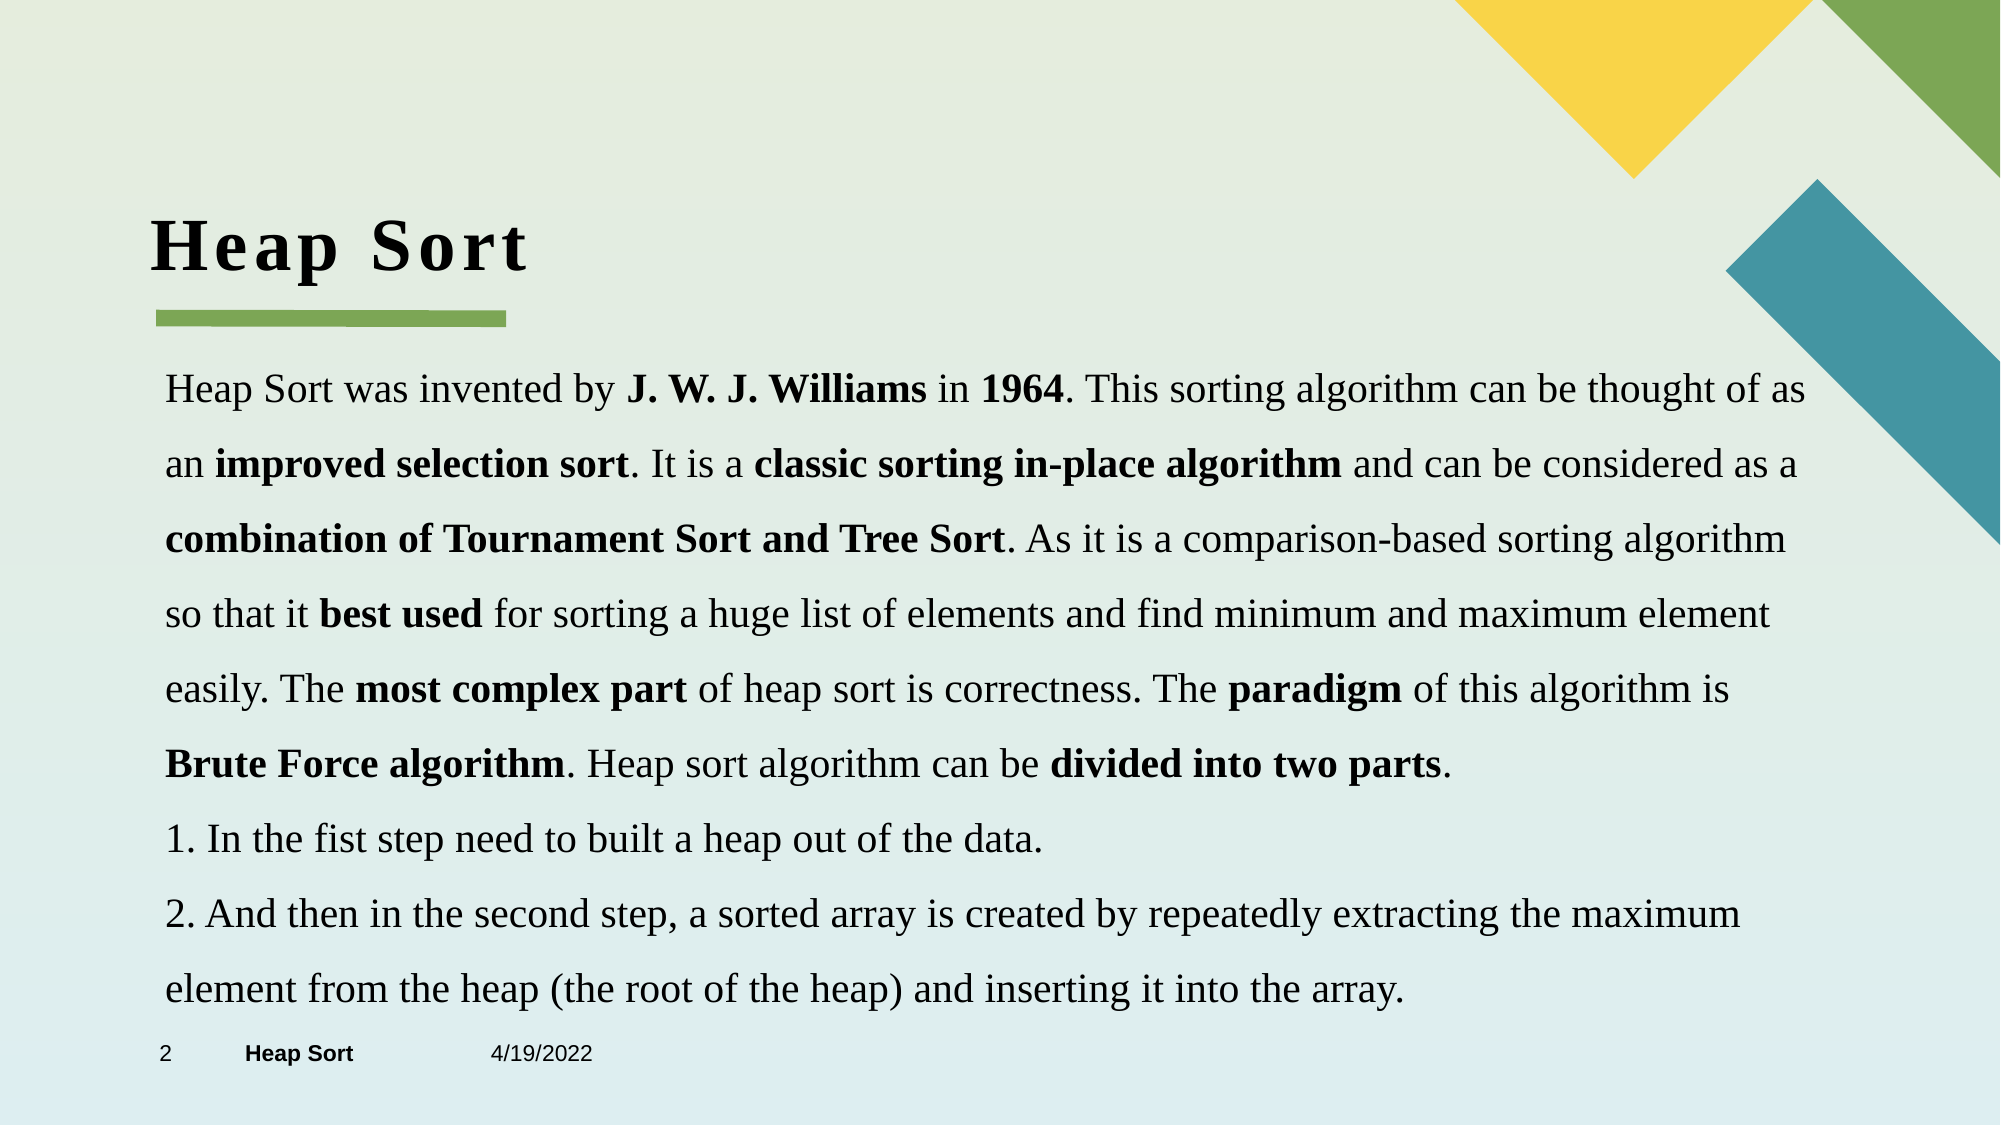

# Heap Sort
Heap Sort was invented by J. W. J. Williams in 1964. This sorting algorithm can be thought of as an improved selection sort. It is a classic sorting in-place algorithm and can be considered as a combination of Tournament Sort and Tree Sort. As it is a comparison-based sorting algorithm so that it best used for sorting a huge list of elements and find minimum and maximum element easily. The most complex part of heap sort is correctness. The paradigm of this algorithm is Brute Force algorithm. Heap sort algorithm can be divided into two parts.
1. In the fist step need to built a heap out of the data.
2. And then in the second step, a sorted array is created by repeatedly extracting the maximum element from the heap (the root of the heap) and inserting it into the array.
2
Heap Sort
4/19/2022